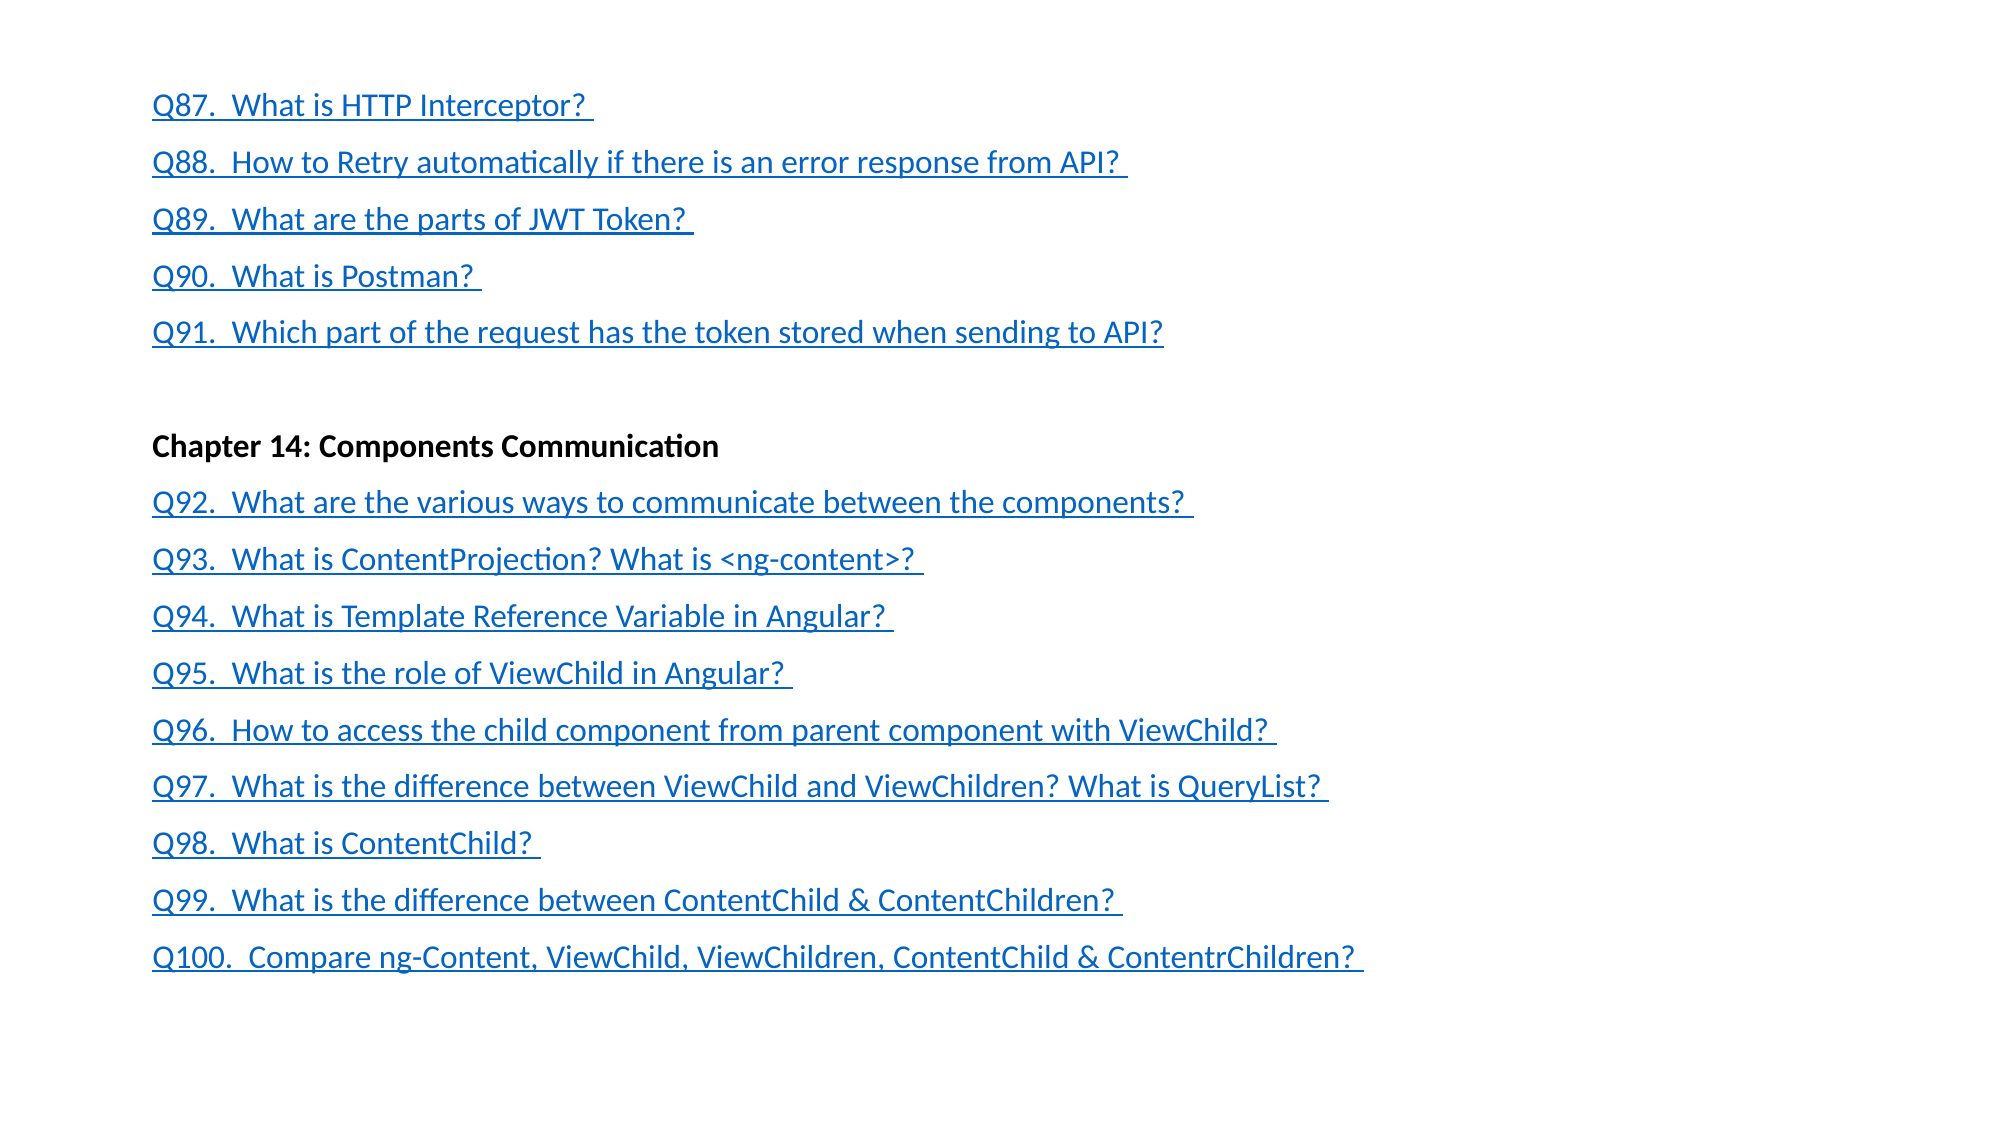

Q87.  What is HTTP Interceptor?
Q88.  How to Retry automatically if there is an error response from API?
Q89.  What are the parts of JWT Token?
Q90.  What is Postman?
Q91.  Which part of the request has the token stored when sending to API?

Chapter 14: Components Communication
Q92.  What are the various ways to communicate between the components?
Q93.  What is ContentProjection? What is <ng-content>?
Q94.  What is Template Reference Variable in Angular?
Q95.  What is the role of ViewChild in Angular?
Q96.  How to access the child component from parent component with ViewChild?
Q97.  What is the difference between ViewChild and ViewChildren? What is QueryList?
Q98.  What is ContentChild?
Q99.  What is the difference between ContentChild & ContentChildren?
Q100.  Compare ng-Content, ViewChild, ViewChildren, ContentChild & ContentrChildren?